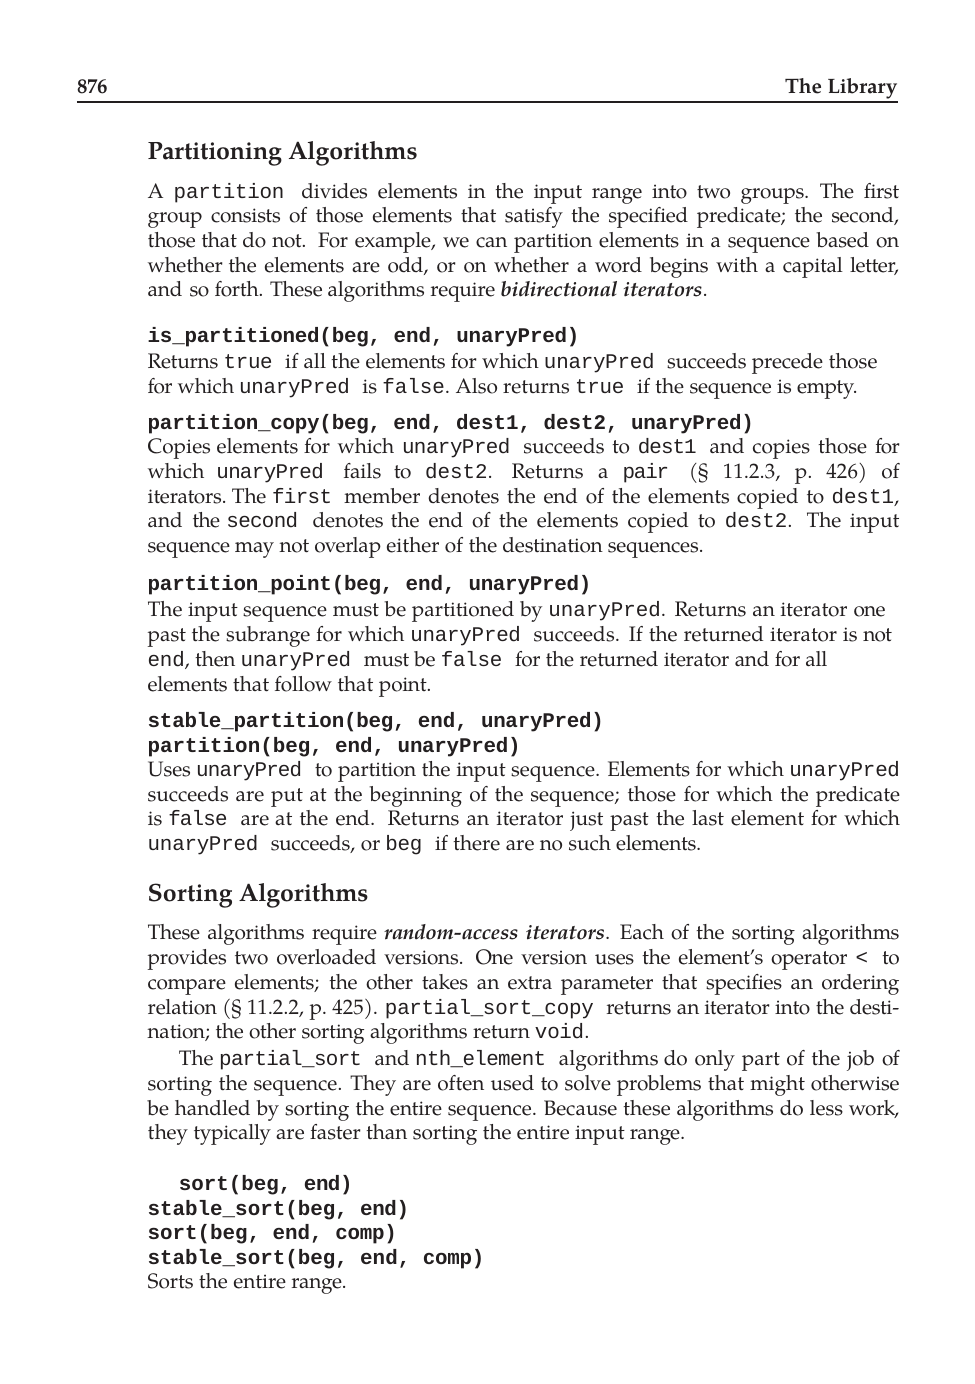

876
The Library

Partitioning Algorithms
A partition divides elements in the input range into two groups. The first group consists of those elements that satisfy the specified predicate; the second, those that do not. For example, we can partition elements in a sequence based on whether the elements are odd, or on whether a word begins with a capital letter, and so forth. These algorithms require bidirectional iterators.

is_partitioned(beg, end, unaryPred)
Returns true if all the elements for which unaryPred succeeds precede those for which unaryPred is false. Also returns true if the sequence is empty.
partition_copy(beg, end, dest1, dest2, unaryPred)
Copies elements for which unaryPred succeeds to dest1 and copies those for which unaryPred fails to dest2. Returns a pair (§ 11.2.3, p. 426) of iterators. The first member denotes the end of the elements copied to dest1, and the second denotes the end of the elements copied to dest2. The input sequence may not overlap either of the destination sequences.
partition_point(beg, end, unaryPred)
The input sequence must be partitioned by unaryPred. Returns an iterator one past the subrange for which unaryPred succeeds. If the returned iterator is not
end, then unaryPred must be false for the returned iterator and for all elements that follow that point.
stable_partition(beg, end, unaryPred) partition(beg, end, unaryPred)
Uses unaryPred to partition the input sequence. Elements for which unaryPred succeeds are put at the beginning of the sequence; those for which the predicate is false are at the end. Returns an iterator just past the last element for which unaryPred succeeds, or beg if there are no such elements.
Sorting Algorithms
These algorithms require random-access iterators. Each of the sorting algorithms provides two overloaded versions. One version uses the element’s operator < to compare elements; the other takes an extra parameter that specifies an ordering relation (§ 11.2.2, p. 425). partial_sort_copy returns an iterator into the desti- nation; the other sorting algorithms return void.
The partial_sort and nth_element algorithms do only part of the job of sorting the sequence. They are often used to solve problems that might otherwise be handled by sorting the entire sequence. Because these algorithms do less work, they typically are faster than sorting the entire input range.

sort(beg, end) stable_sort(beg, end) sort(beg, end, comp) stable_sort(beg, end, comp) Sorts the entire range.